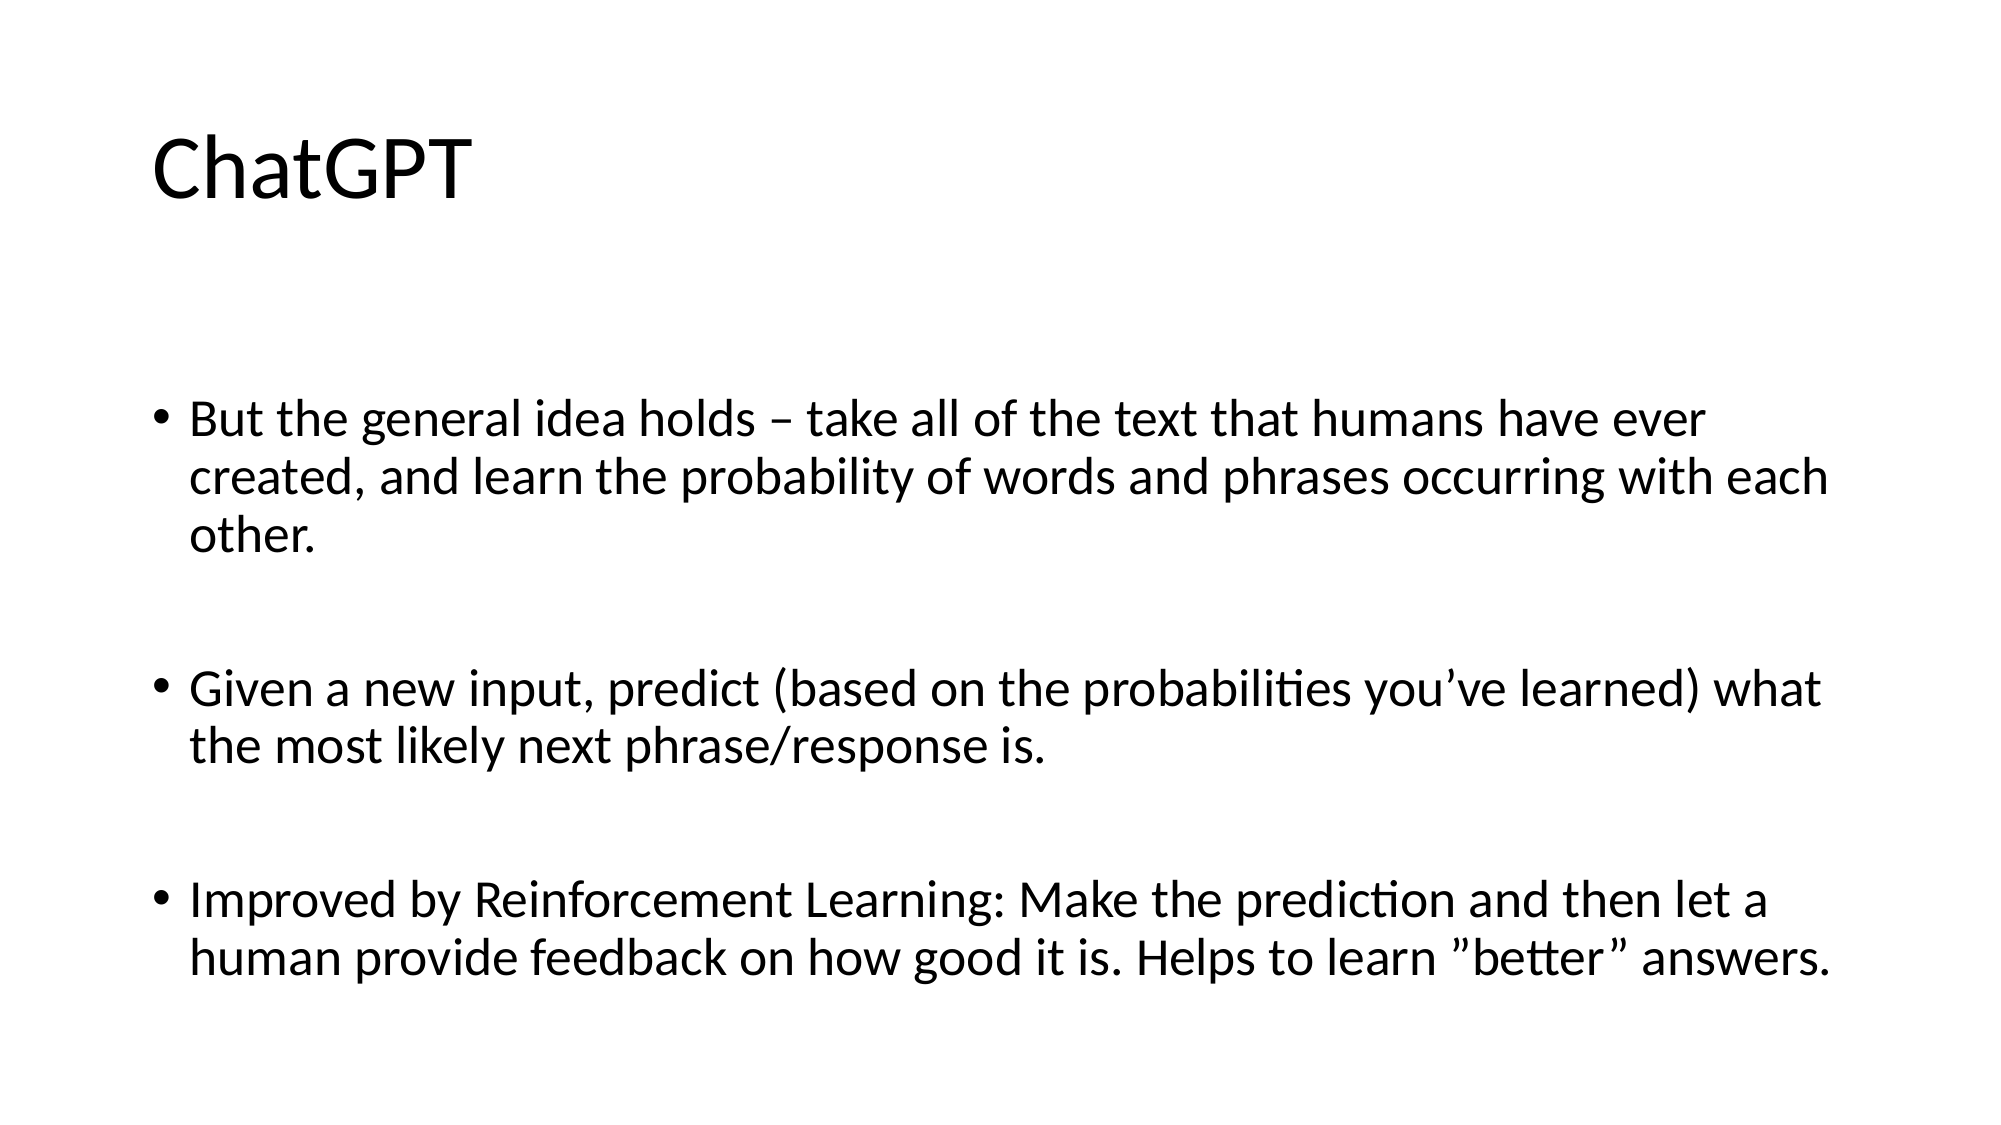

# ChatGPT

But the general idea holds – take all of the text that humans have ever created, and learn the probability of words and phrases occurring with each other.

Given a new input, predict (based on the probabilities you’ve learned) what the most likely next phrase/response is.

Improved by Reinforcement Learning: Make the prediction and then let a human provide feedback on how good it is. Helps to learn ”better” answers.